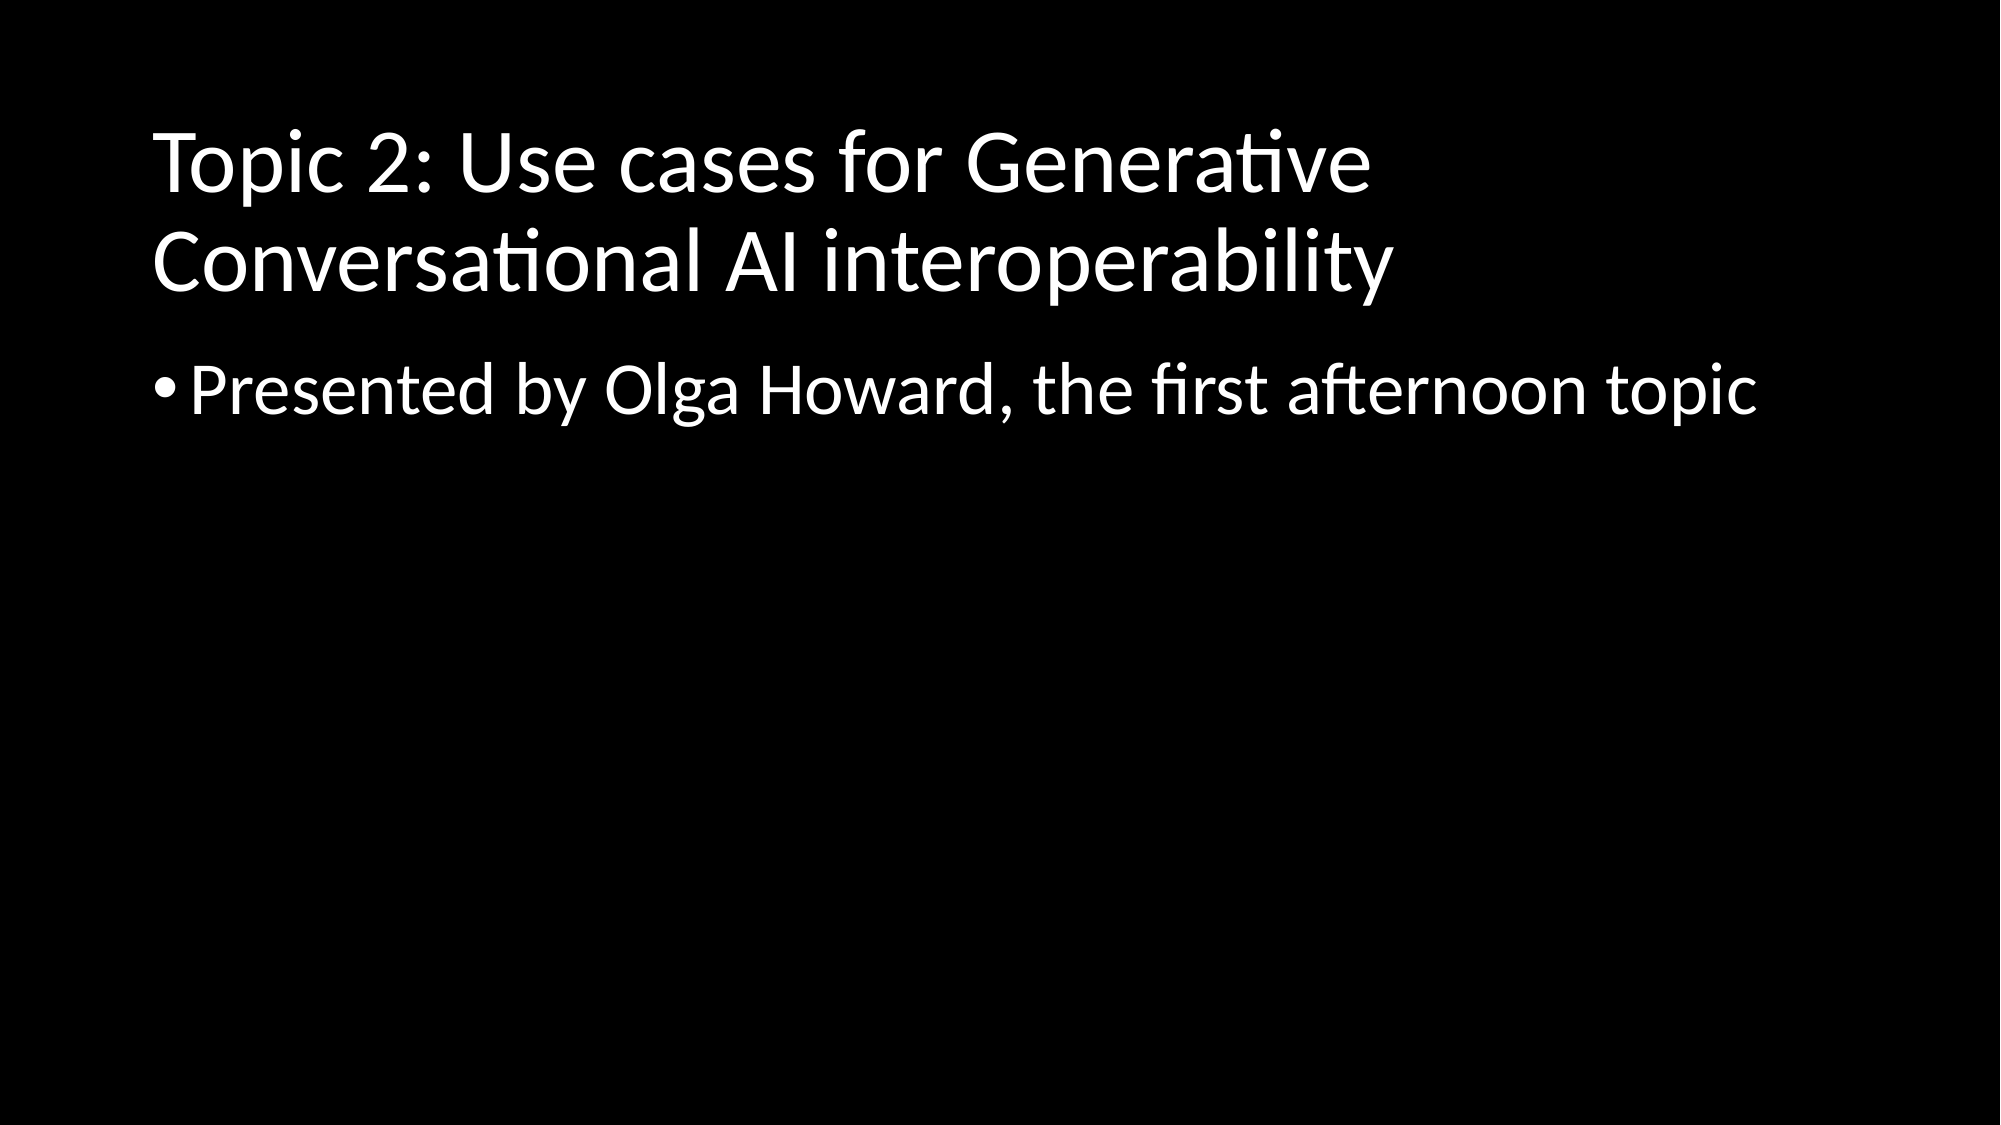

# Topic 2: Use cases for Generative Conversational AI interoperability
Presented by Olga Howard, the first afternoon topic